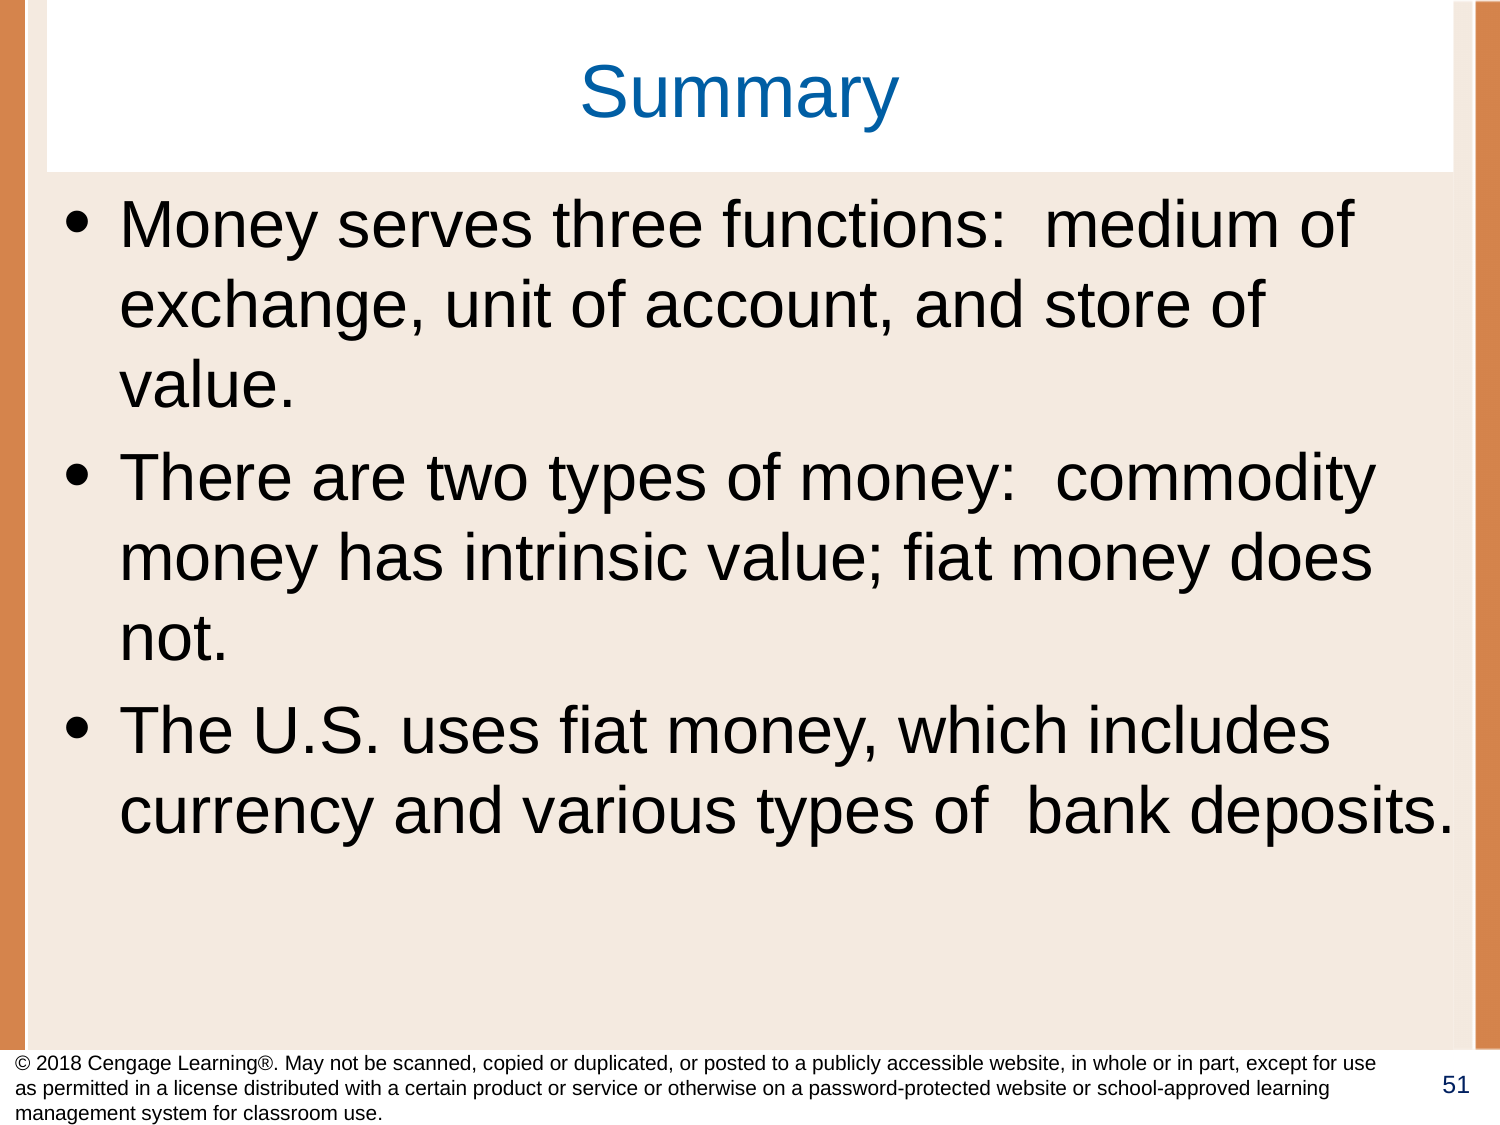

# Summary
Money serves three functions:  medium of exchange, unit of account, and store of value.
There are two types of money:  commodity money has intrinsic value; fiat money does not.
The U.S. uses fiat money, which includes currency and various types of  bank deposits.
© 2018 Cengage Learning®. May not be scanned, copied or duplicated, or posted to a publicly accessible website, in whole or in part, except for use as permitted in a license distributed with a certain product or service or otherwise on a password-protected website or school-approved learning management system for classroom use.
51